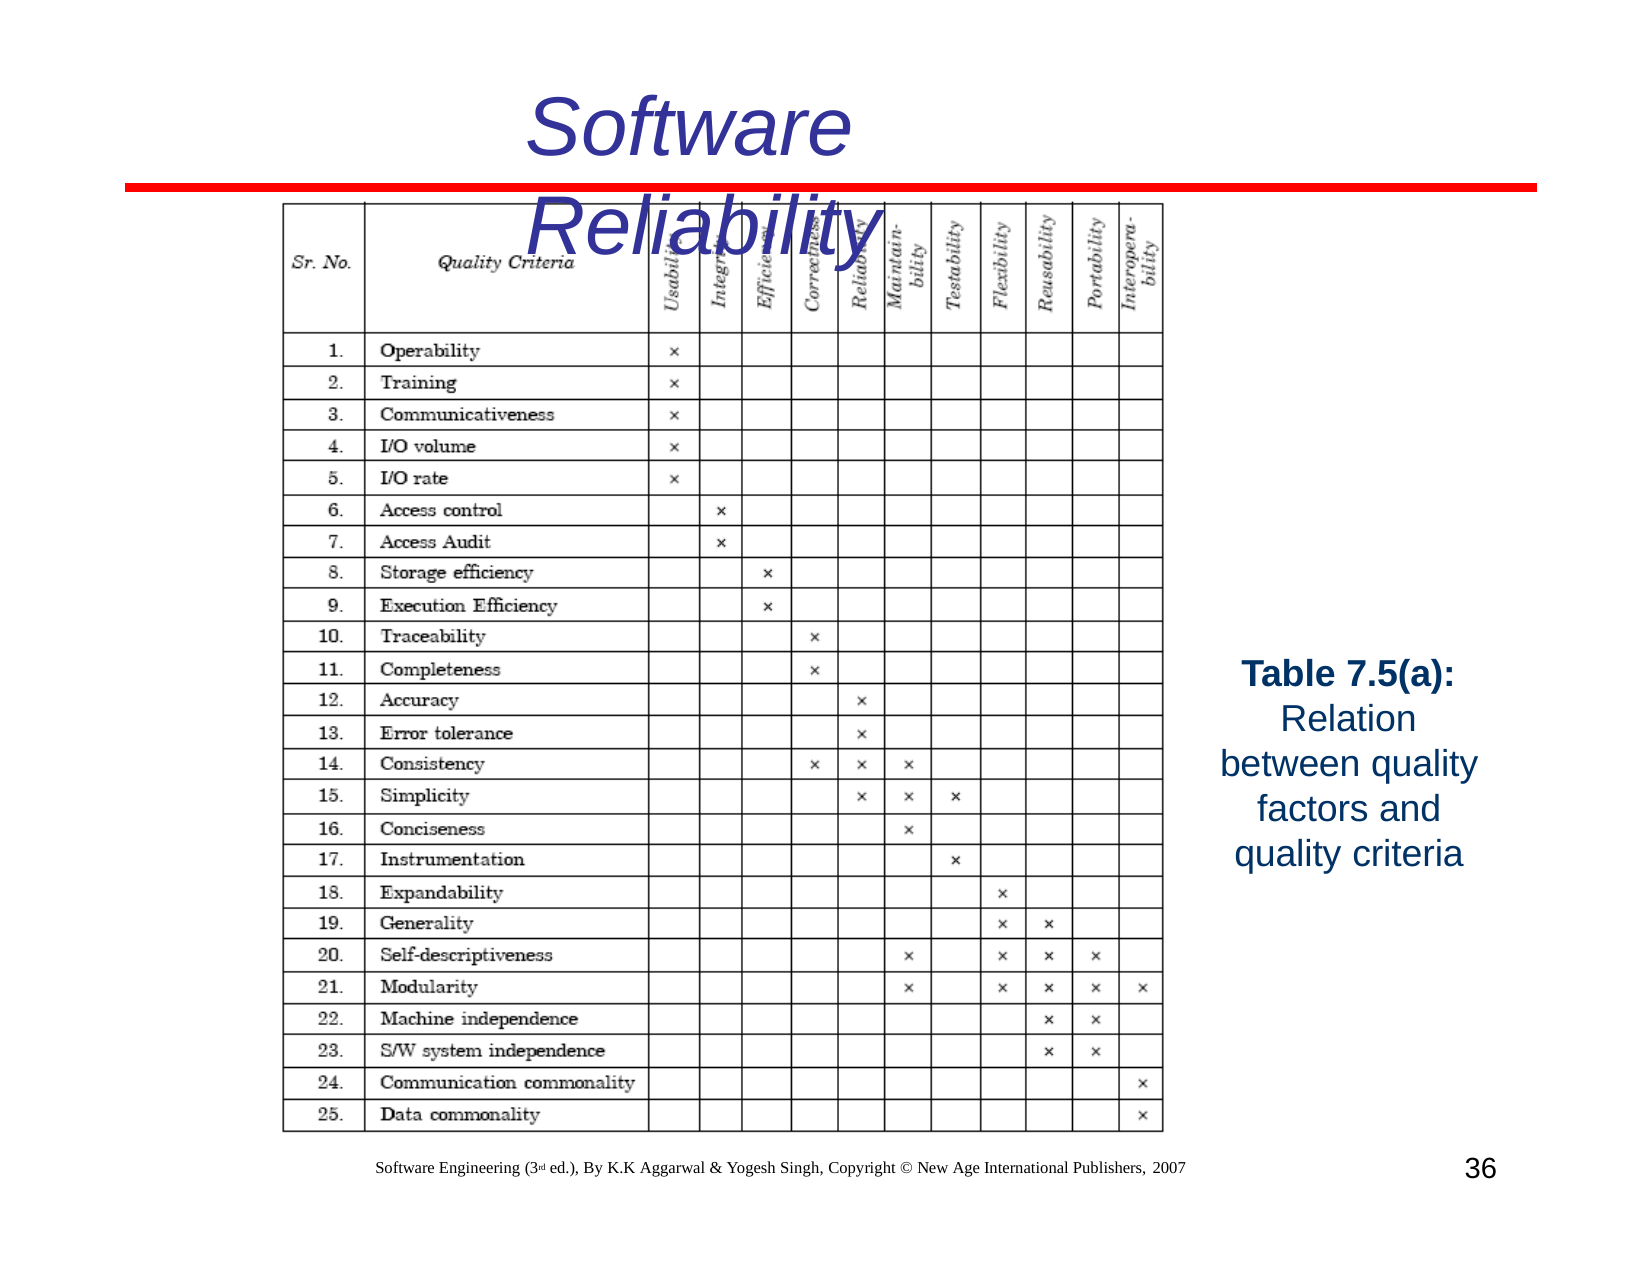

# Software Reliability

Table 7.5(a):
Relation
between quality  factors and  quality criteria
36
Software Engineering (3rd  ed.), By K.K Aggarwal & Yogesh Singh, Copyright © New Age International Publishers, 2007